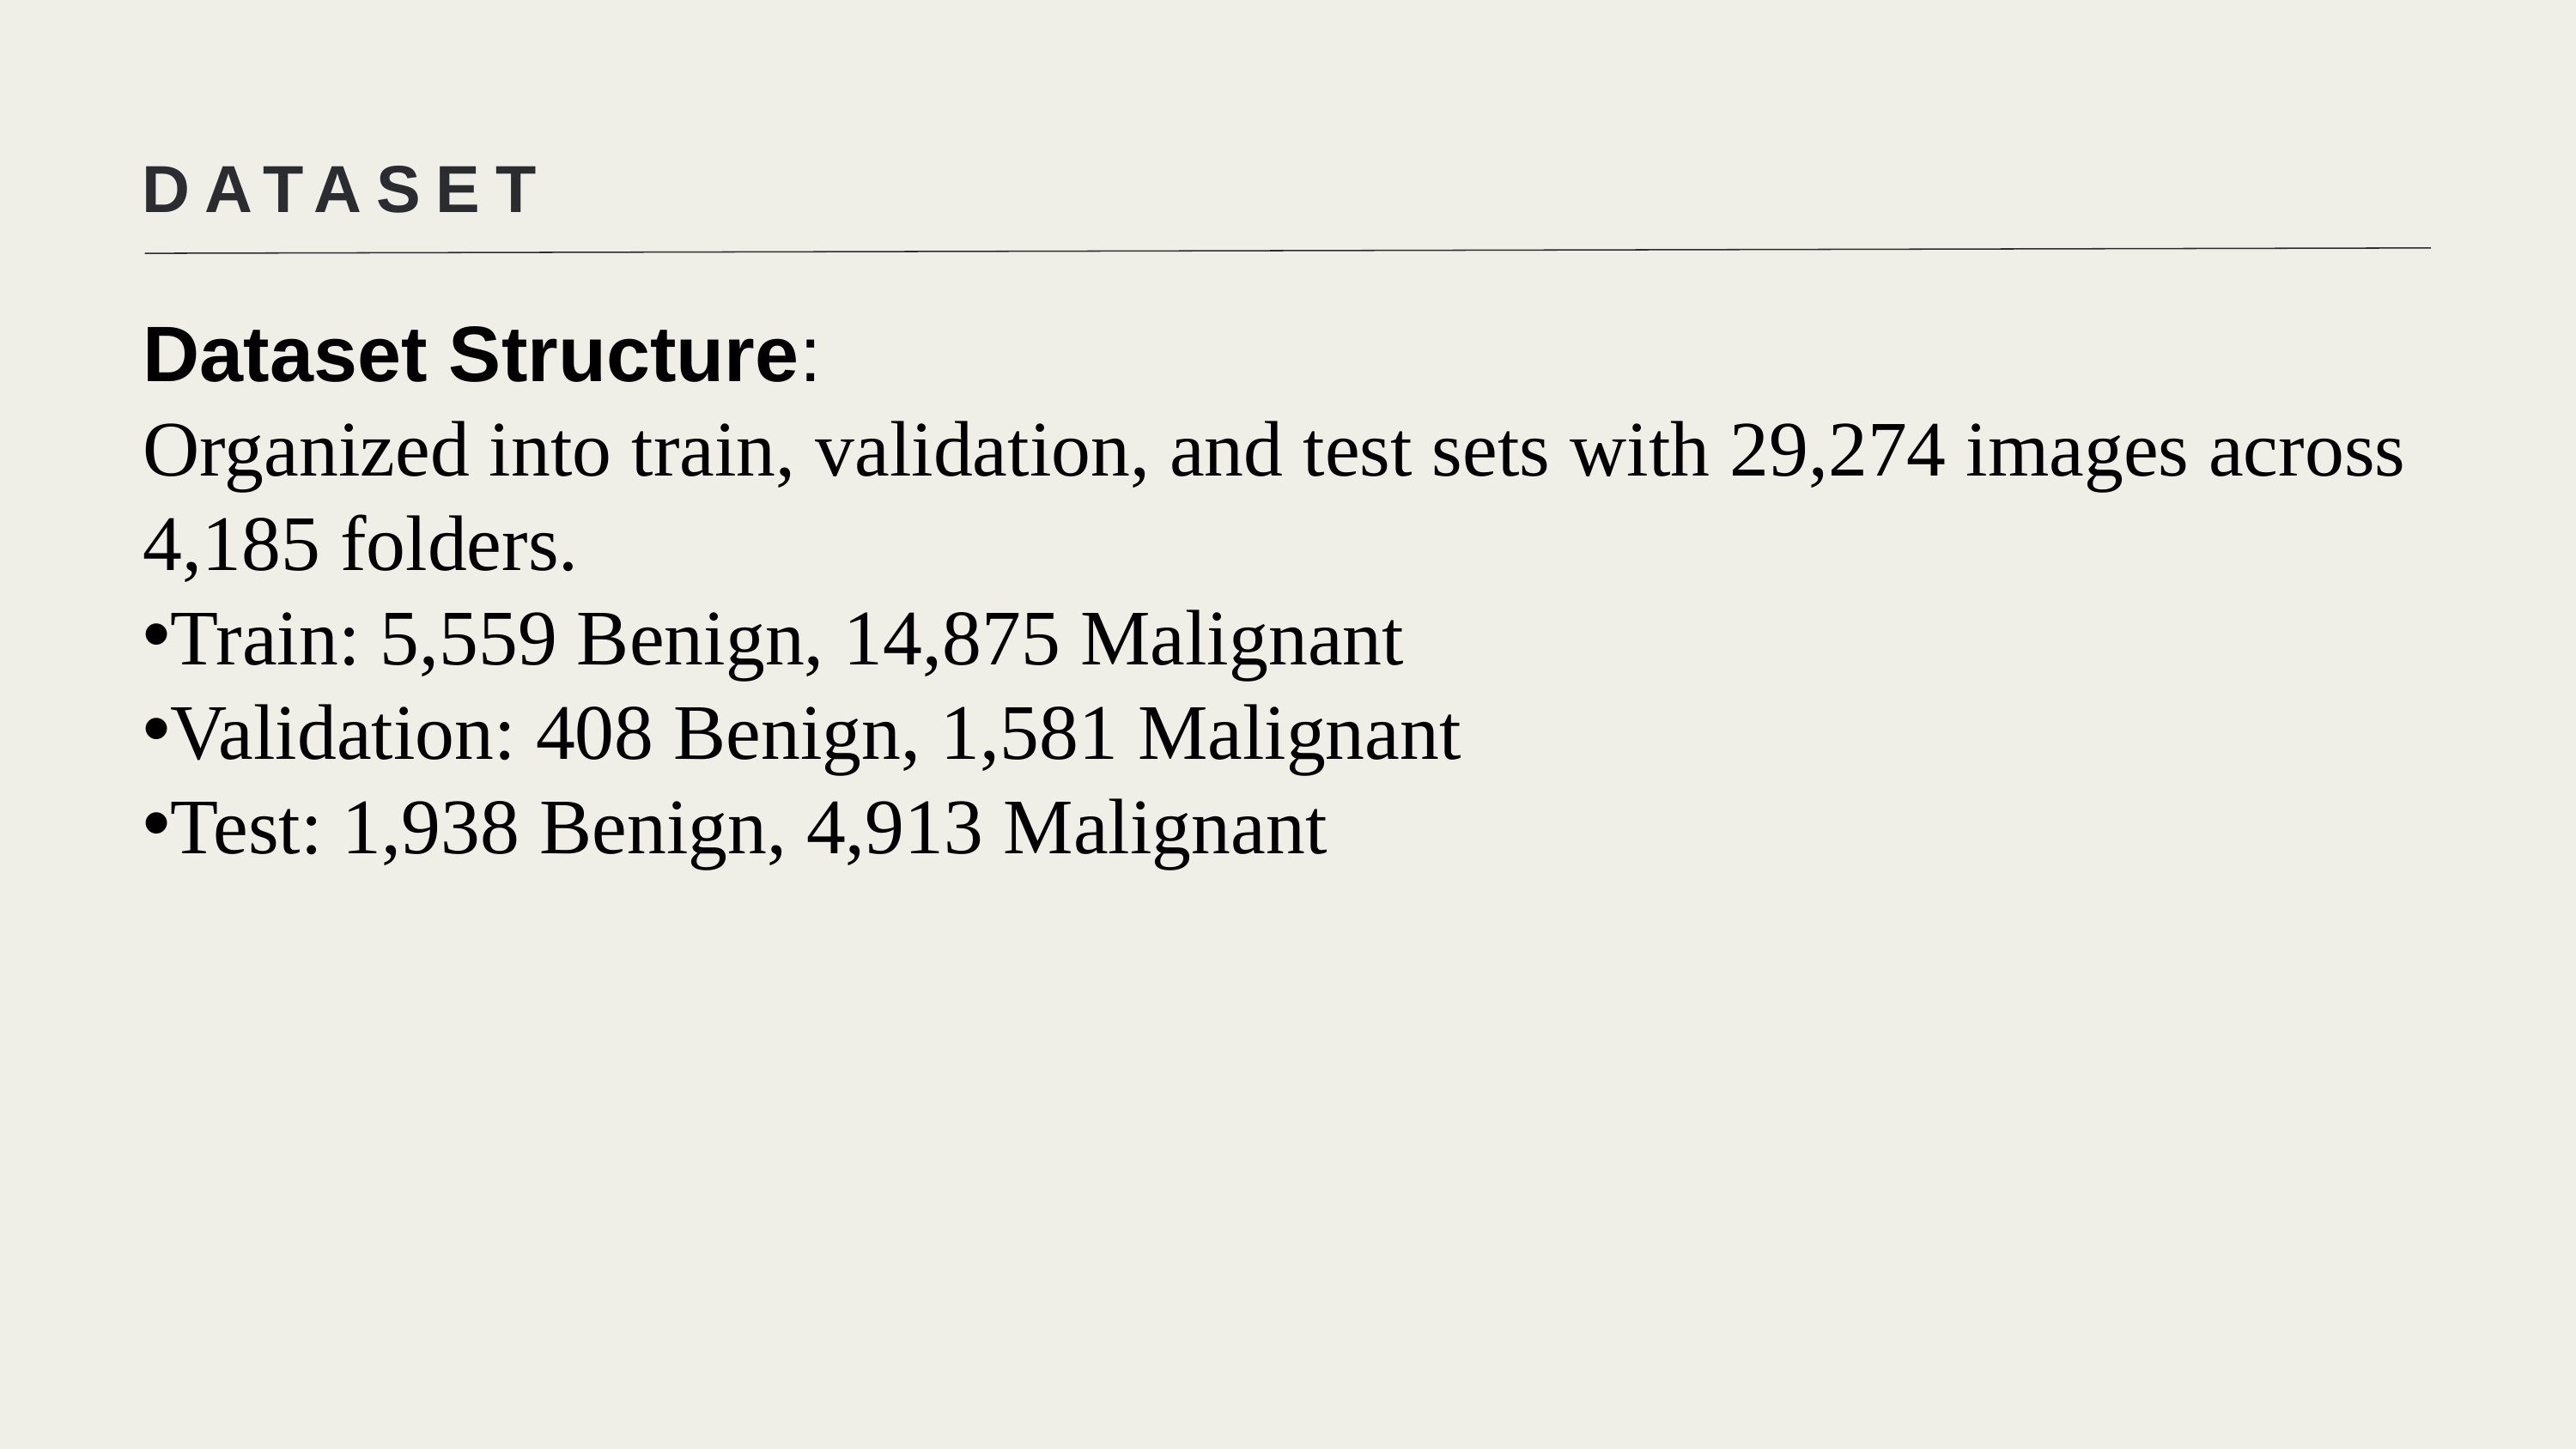

DATASET

Dataset Structure:
Organized into train, validation, and test sets with 29,274 images across 4,185 folders.
Train: 5,559 Benign, 14,875 Malignant
Validation: 408 Benign, 1,581 Malignant
Test: 1,938 Benign, 4,913 Malignant